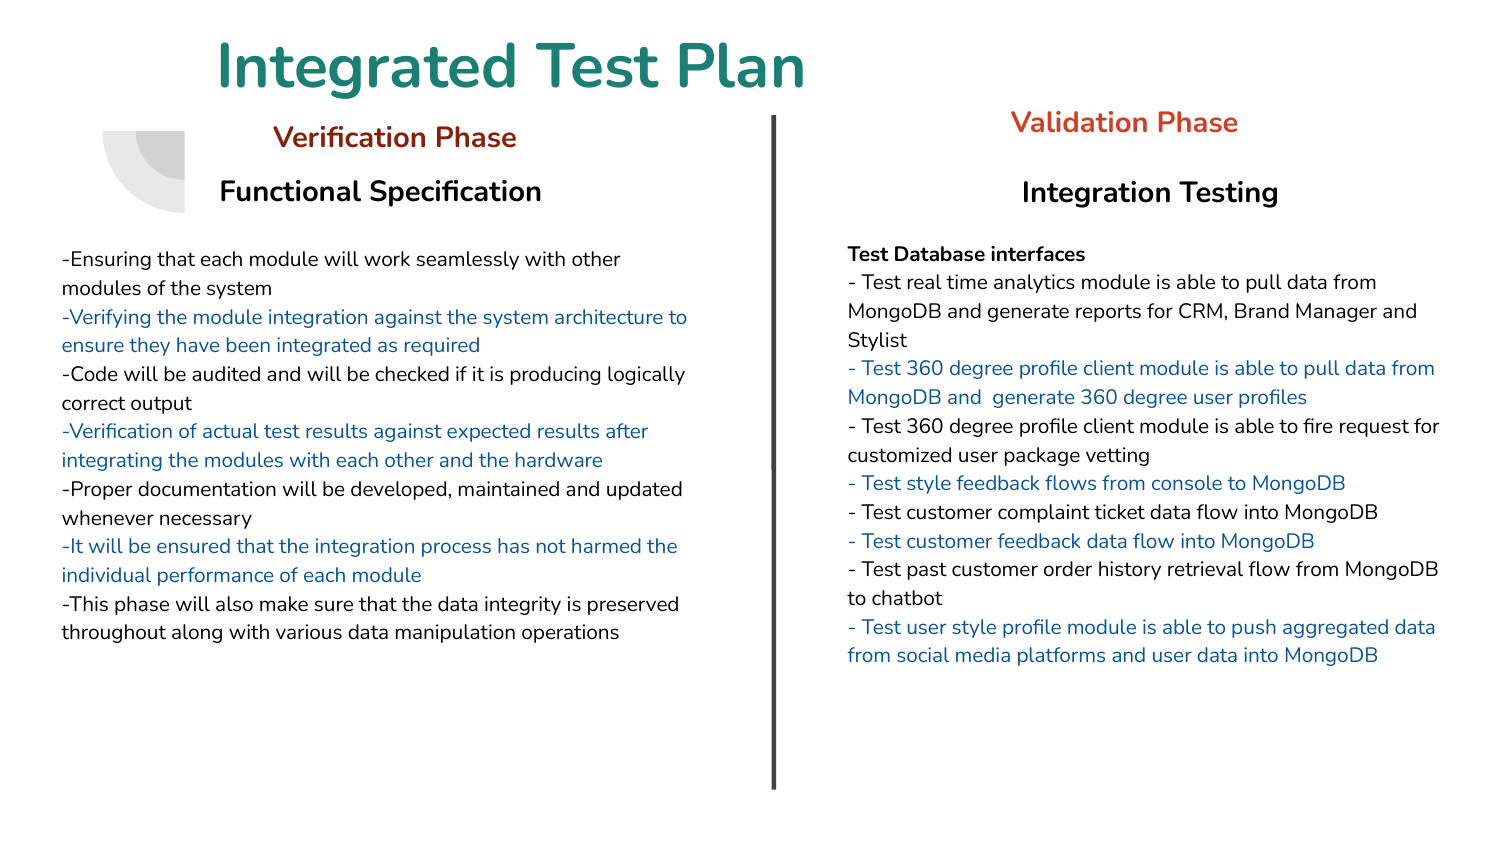

# Integrated Test Plan
Validation Phase
Verification Phase
Functional Specification

-Ensuring that each module will work seamlessly with other modules of the system
-Verifying the module integration against the system architecture to ensure they have been integrated as required
-Code will be audited and will be checked if it is producing logically correct output
-Verification of actual test results against expected results after integrating the modules with each other and the hardware
-Proper documentation will be developed, maintained and updated whenever necessary
-It will be ensured that the integration process has not harmed the individual performance of each module
-This phase will also make sure that the data integrity is preserved throughout along with various data manipulation operations
Integration Testing

Test Database interfaces
- Test real time analytics module is able to pull data from MongoDB and generate reports for CRM, Brand Manager and Stylist
- Test 360 degree profile client module is able to pull data from MongoDB and  generate 360 degree user profiles
- Test 360 degree profile client module is able to fire request for customized user package vetting
- Test style feedback flows from console to MongoDB
- Test customer complaint ticket data flow into MongoDB
- Test customer feedback data flow into MongoDB
- Test past customer order history retrieval flow from MongoDB to chatbot
- Test user style profile module is able to push aggregated data from social media platforms and user data into MongoDB